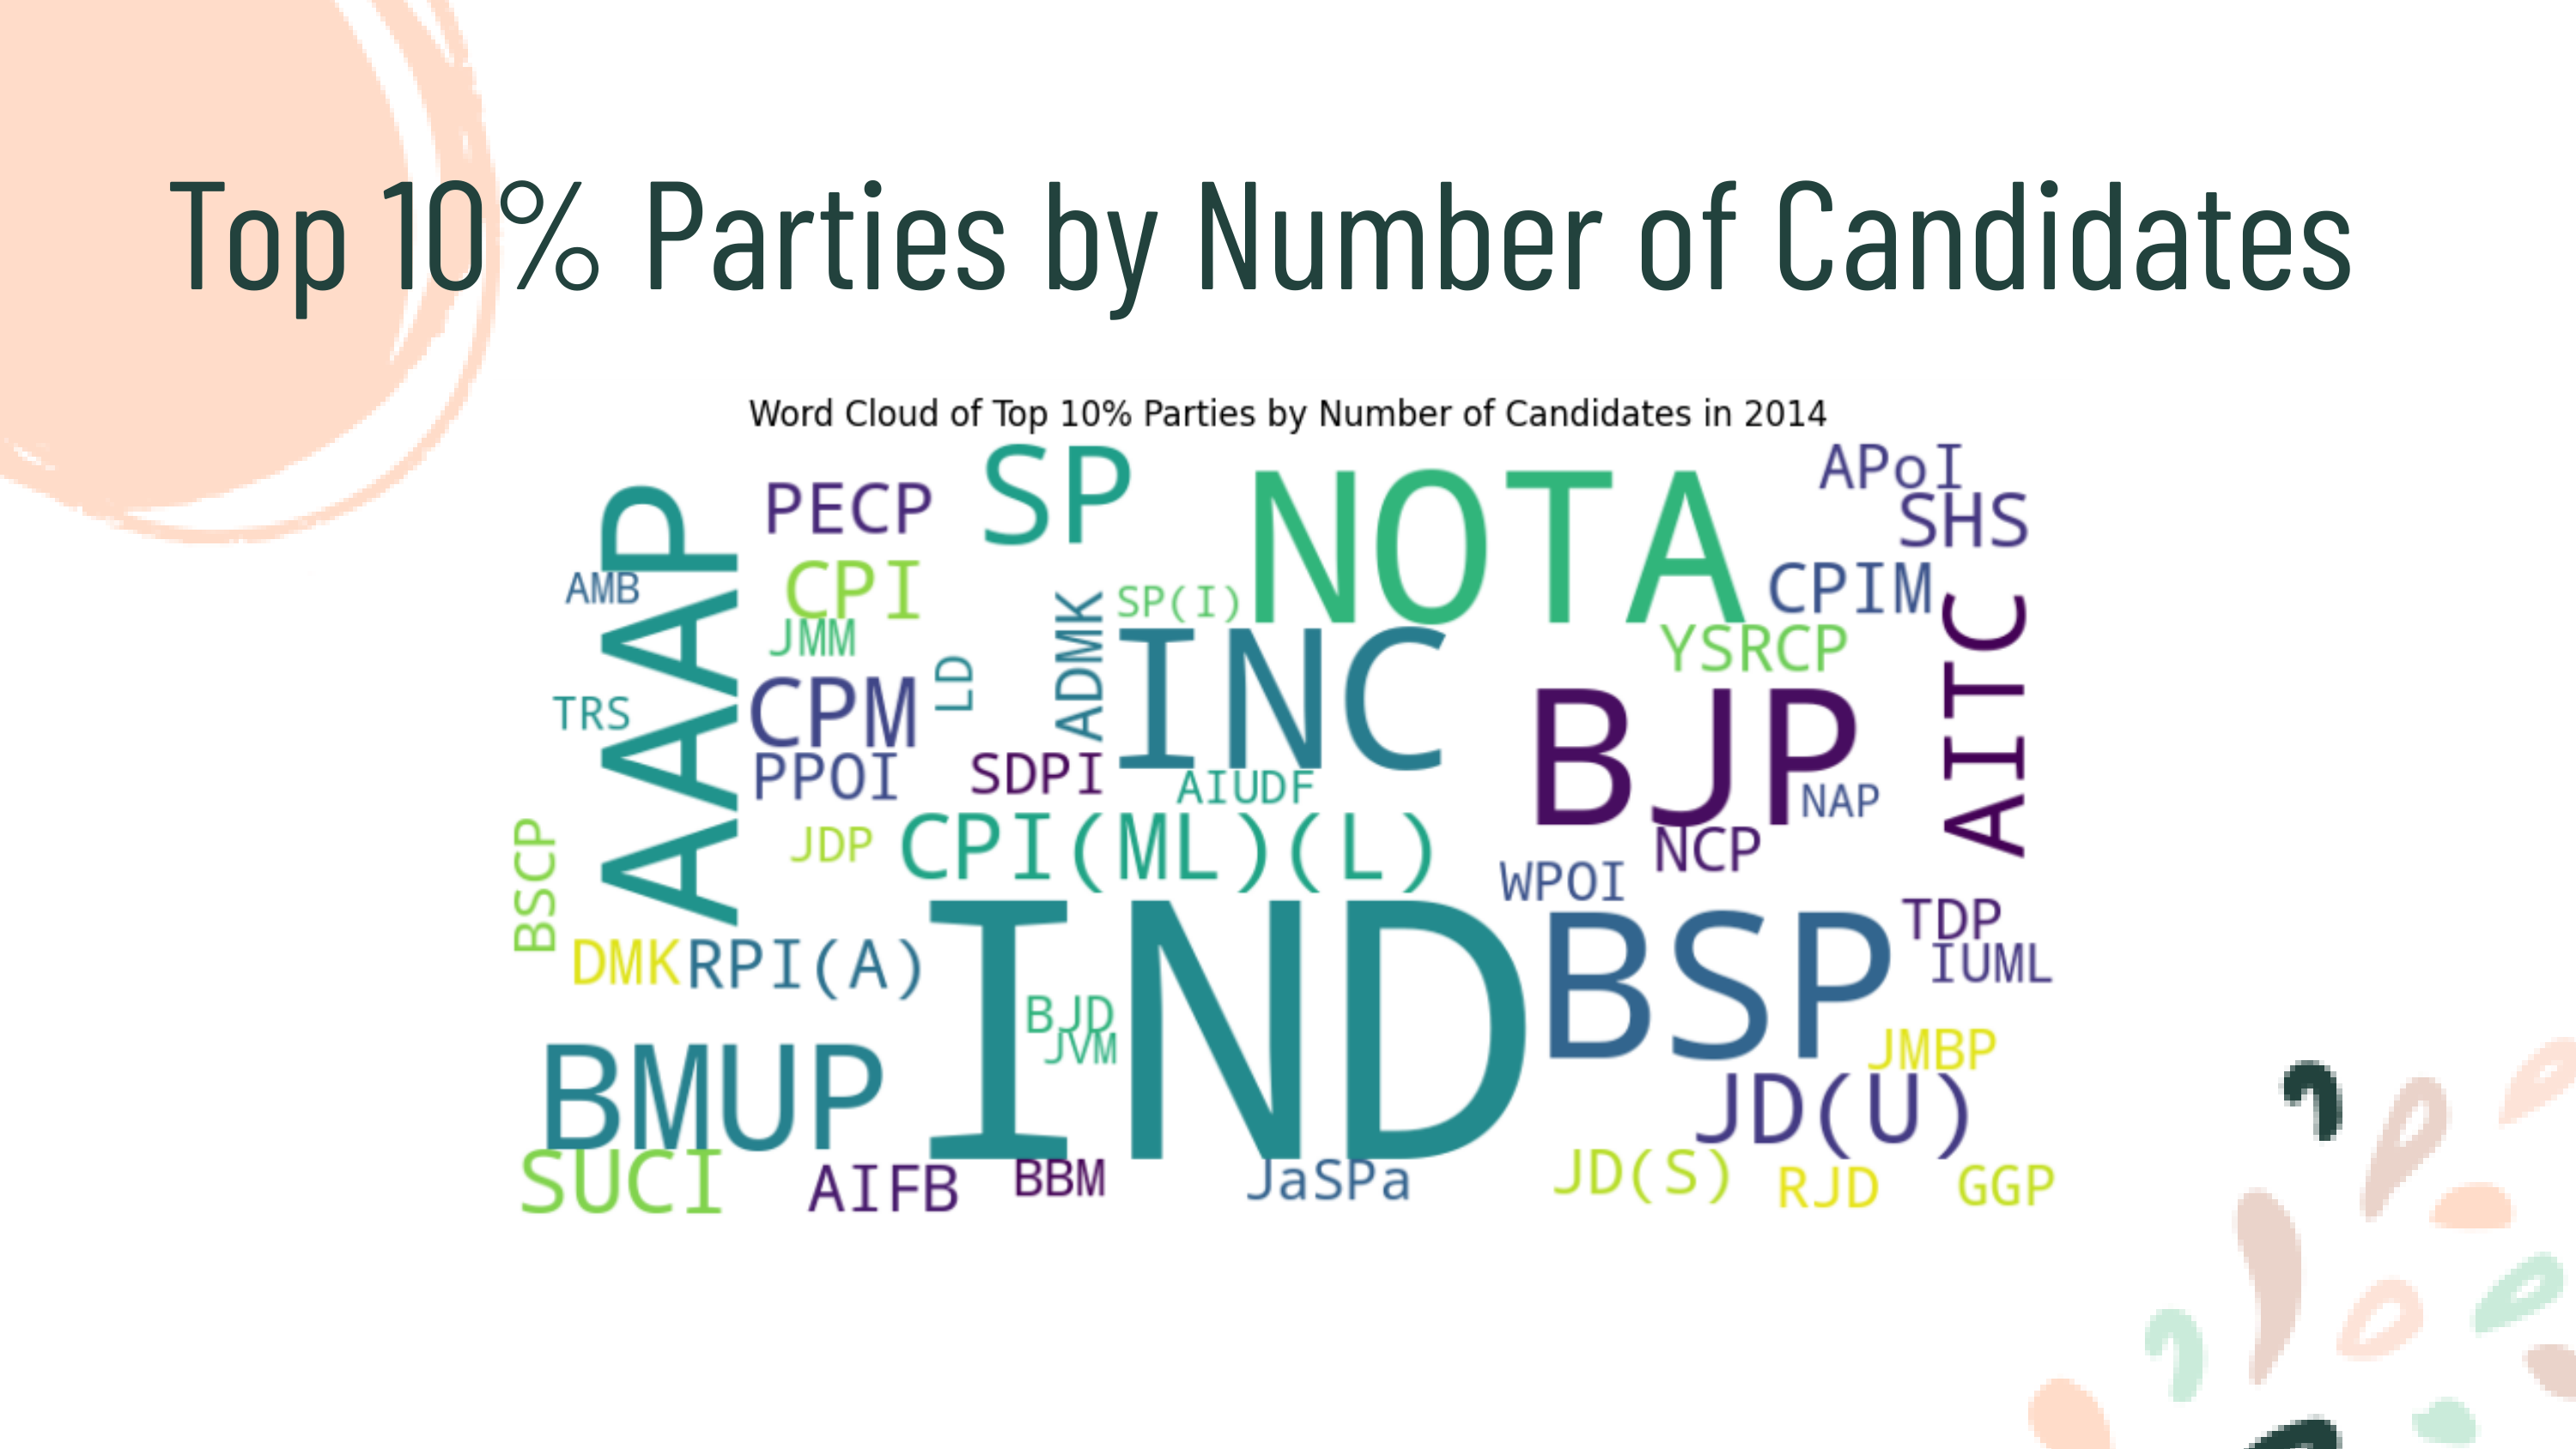

Top 10% Parties by Number of Candidates